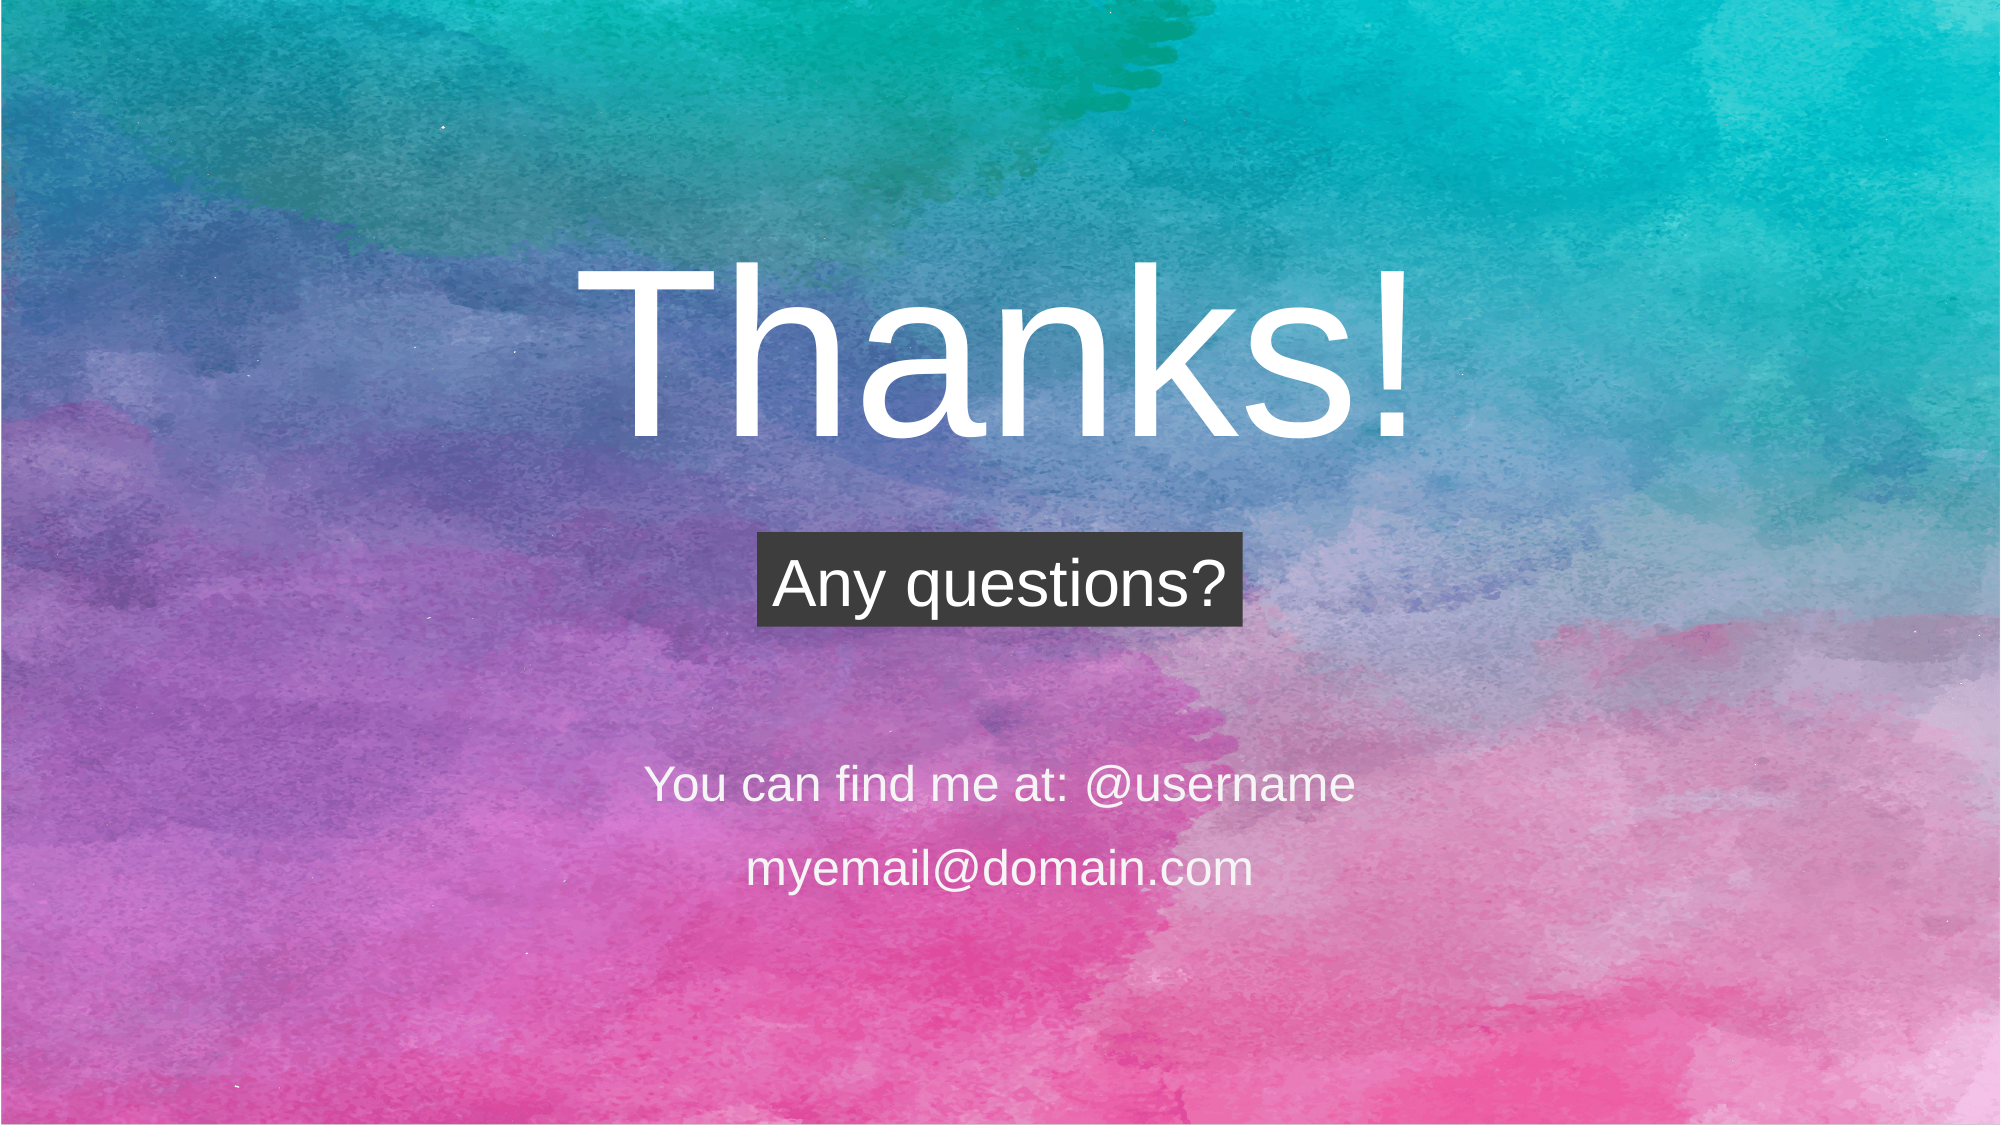

Thanks!
Any questions?
You can find me at: @username
myemail@domain.com